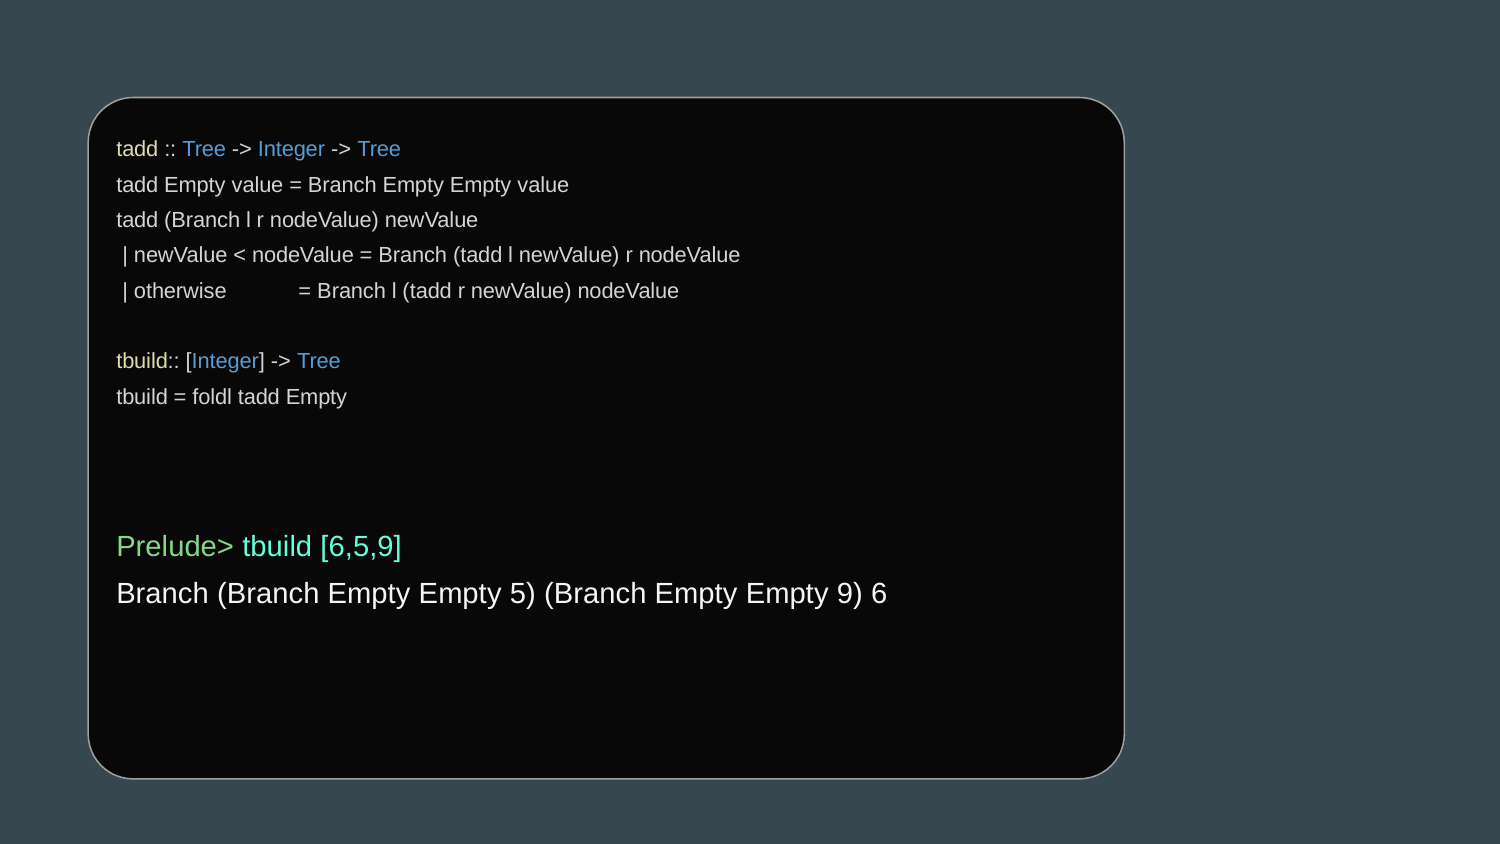

tadd :: Tree -> Integer -> Tree
tadd Empty value = Branch Empty Empty value
tadd (Branch l r nodeValue) newValue
 | newValue < nodeValue = Branch (tadd l newValue) r nodeValue
 | otherwise            = Branch l (tadd r newValue) nodeValue

tbuild:: [Integer] -> Tree
tbuild = foldl tadd Empty

Prelude> tbuild [6,5,9]
Branch (Branch Empty Empty 5) (Branch Empty Empty 9) 6